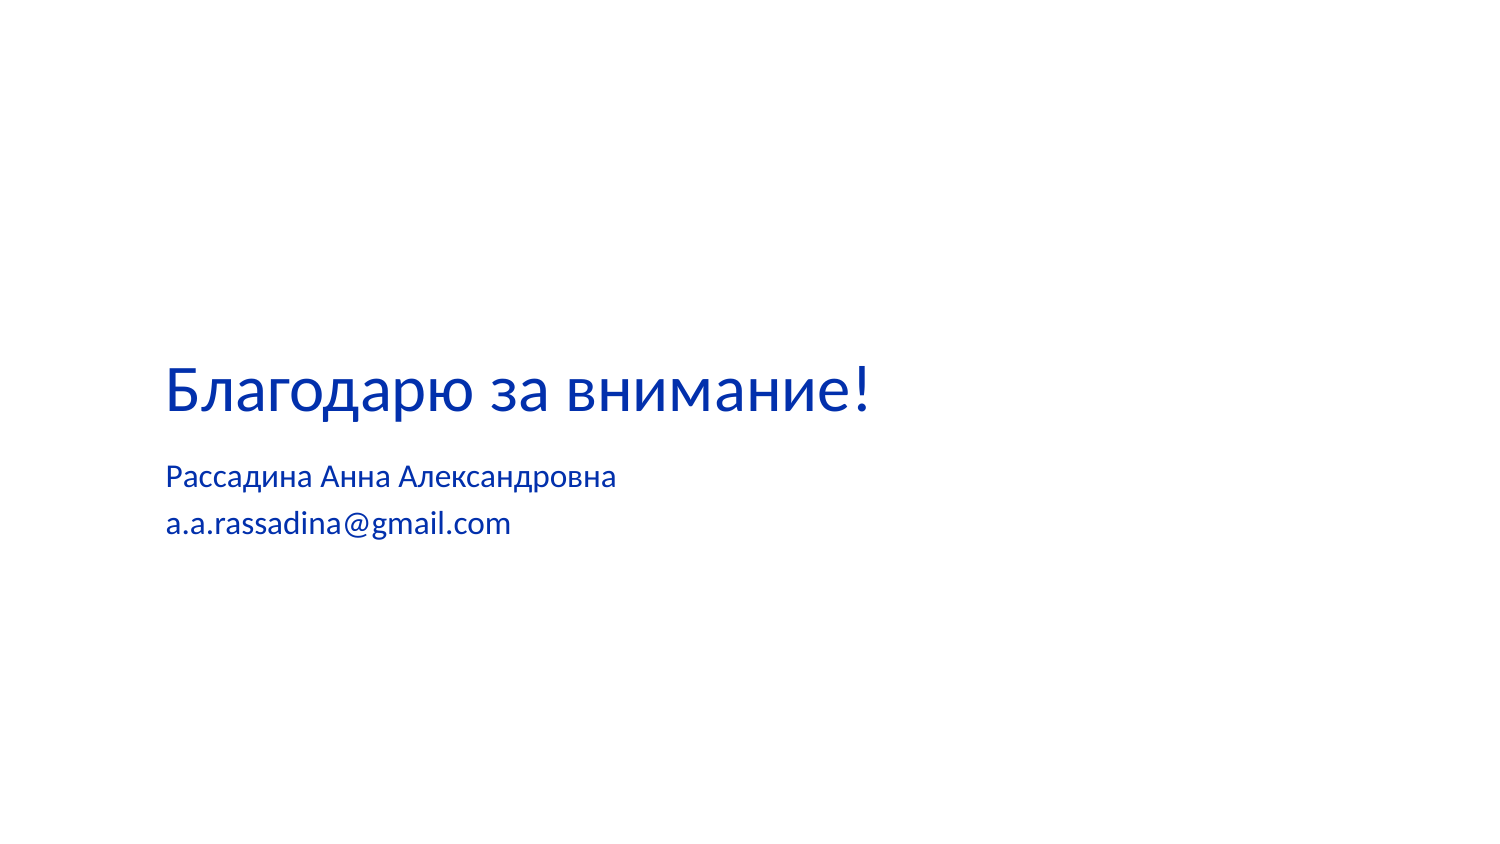

Благодарю за внимание!
Рассадина Анна Александровна
a.a.rassadina@gmail.com